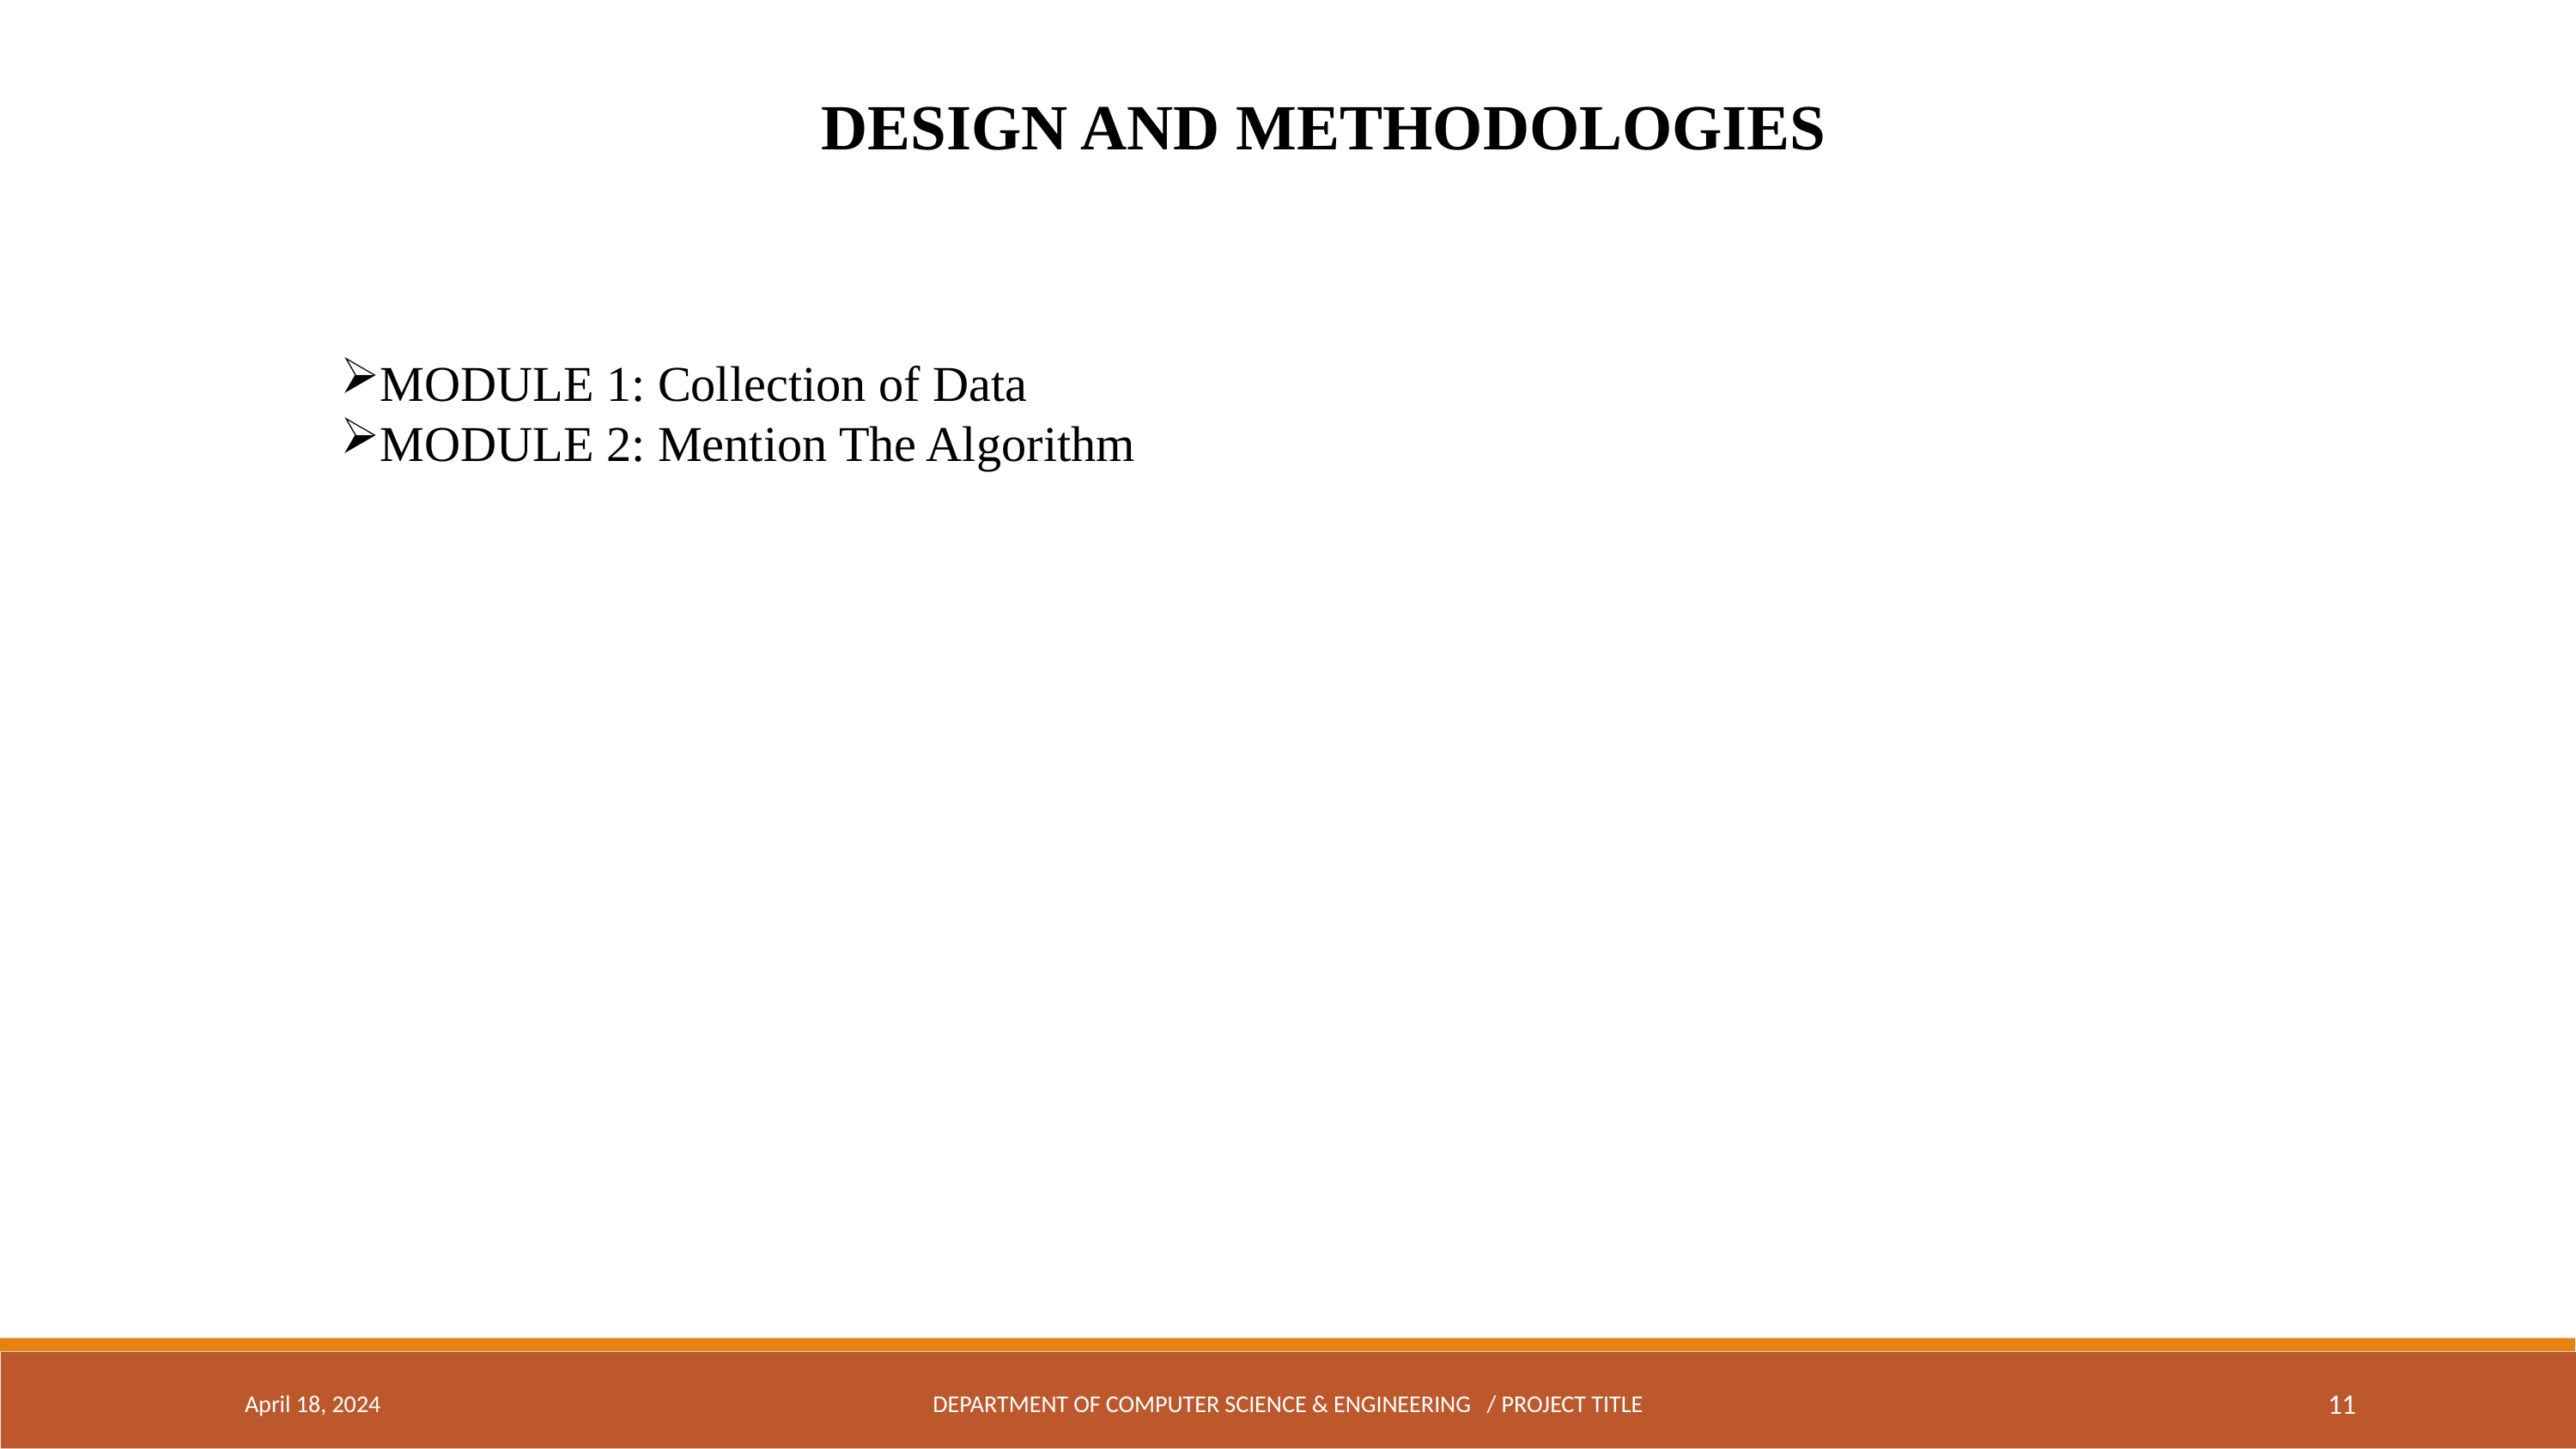

DESIGN AND METHODOLOGIES
MODULE 1: Collection of Data
MODULE 2: Mention The Algorithm

April 18, 2024
DEPARTMENT OF COMPUTER SCIENCE & ENGINEERING   / PROJECT TITLE
11